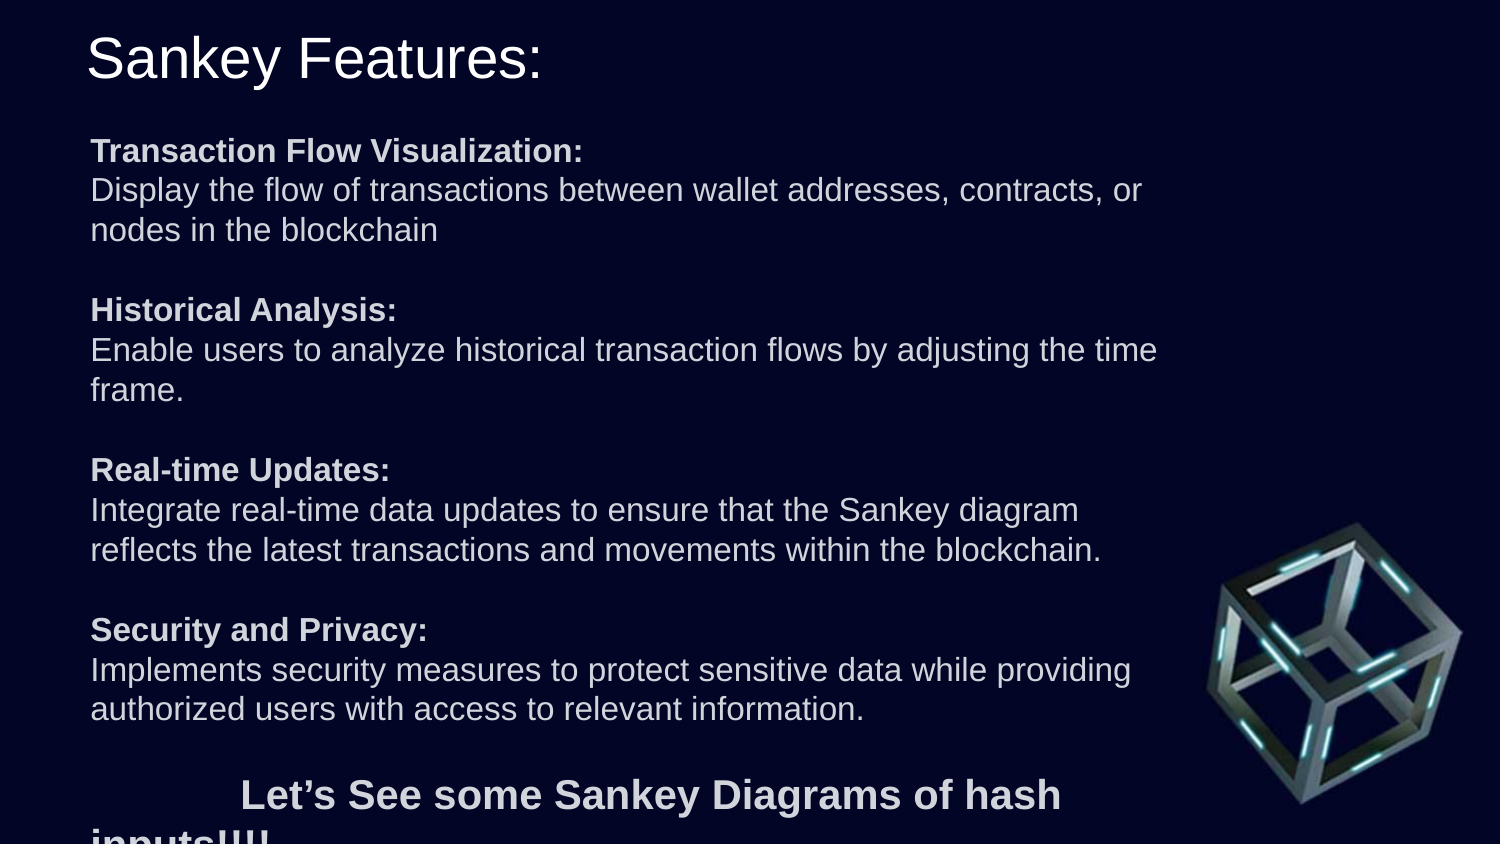

Sankey Features:
Transaction Flow Visualization:
Display the flow of transactions between wallet addresses, contracts, or nodes in the blockchain

Historical Analysis:
Enable users to analyze historical transaction flows by adjusting the time frame.

Real-time Updates:
Integrate real-time data updates to ensure that the Sankey diagram reflects the latest transactions and movements within the blockchain.

Security and Privacy:
Implements security measures to protect sensitive data while providing authorized users with access to relevant information.

	Let’s See some Sankey Diagrams of hash inputs!!!!